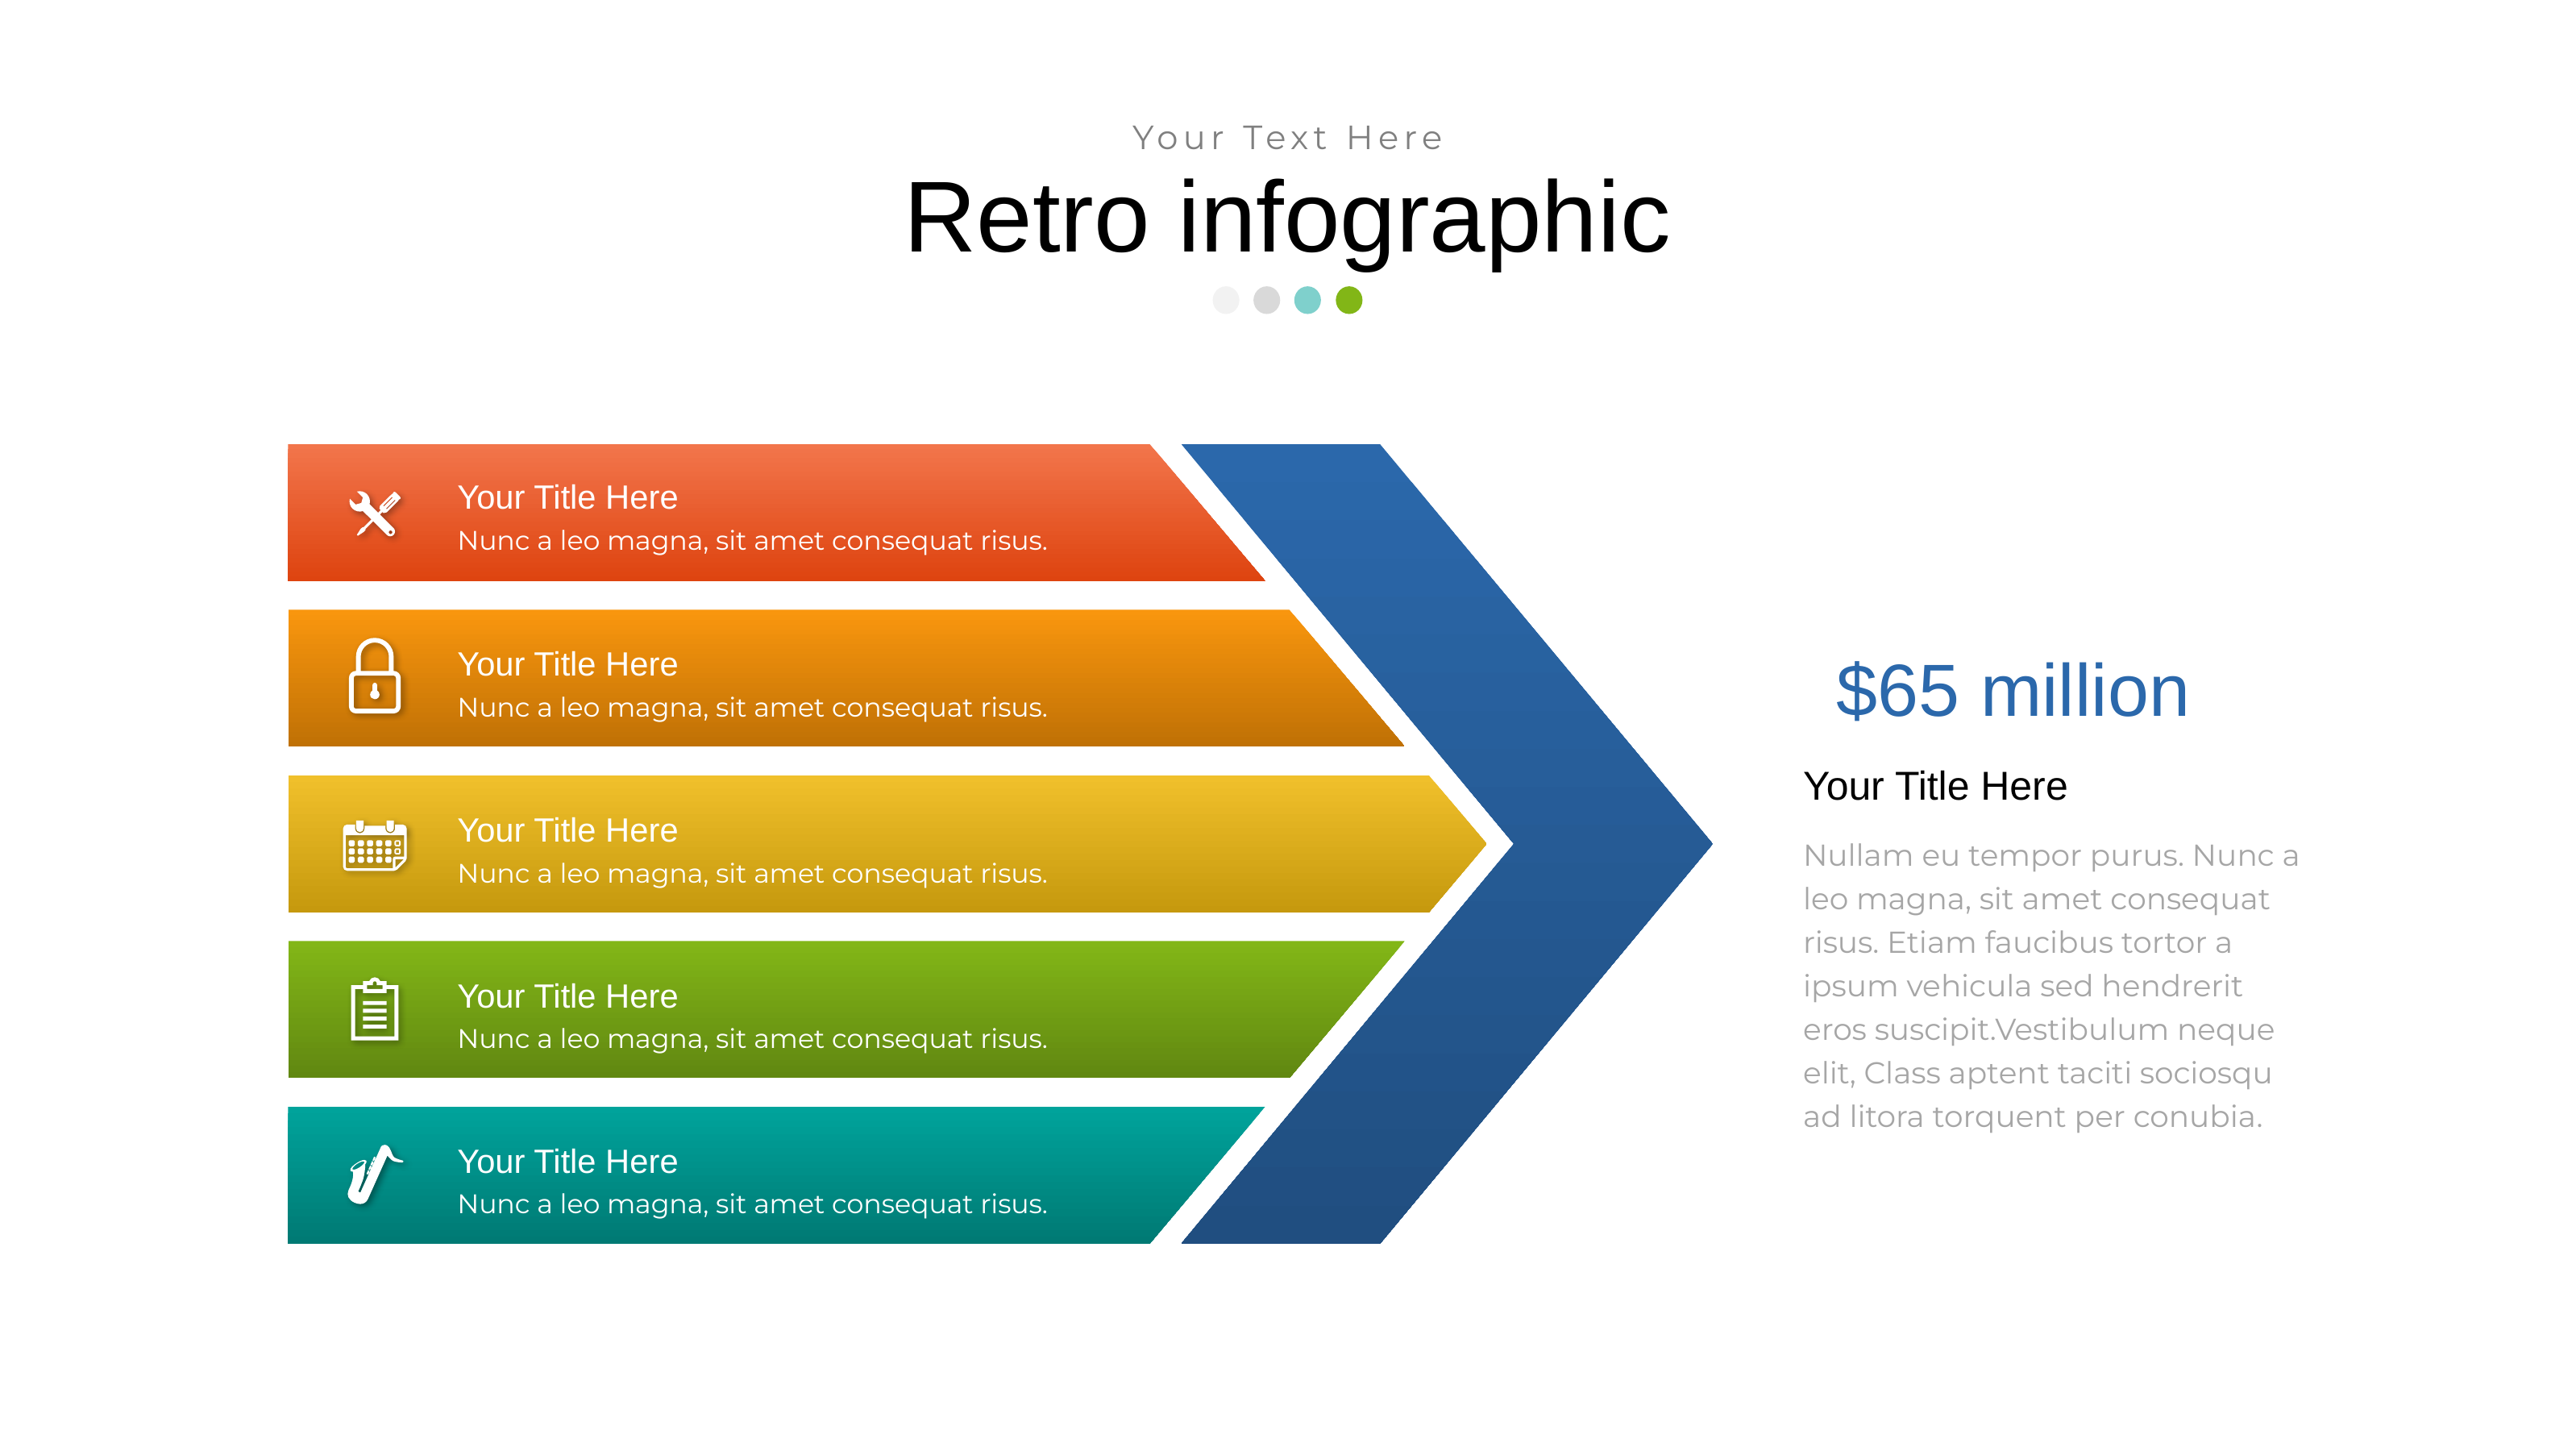

Your Text Here

Retro infographic

Your Title Here
Nunc a leo magna, sit amet consequat risus.

Your Title Here
Nunc a leo magna, sit amet consequat risus.

$65 million
Your Title Here

Your Title Here
Nunc a leo magna, sit amet consequat risus.

Nullam eu tempor purus. Nunc a leo magna, sit amet consequat risus. Etiam faucibus tortor a ipsum vehicula sed hendrerit eros suscipit.Vestibulum neque elit, Class aptent taciti sociosqu ad litora torquent per conubia.

Your Title Here
Nunc a leo magna, sit amet consequat risus.

Your Title Here
Nunc a leo magna, sit amet consequat risus.